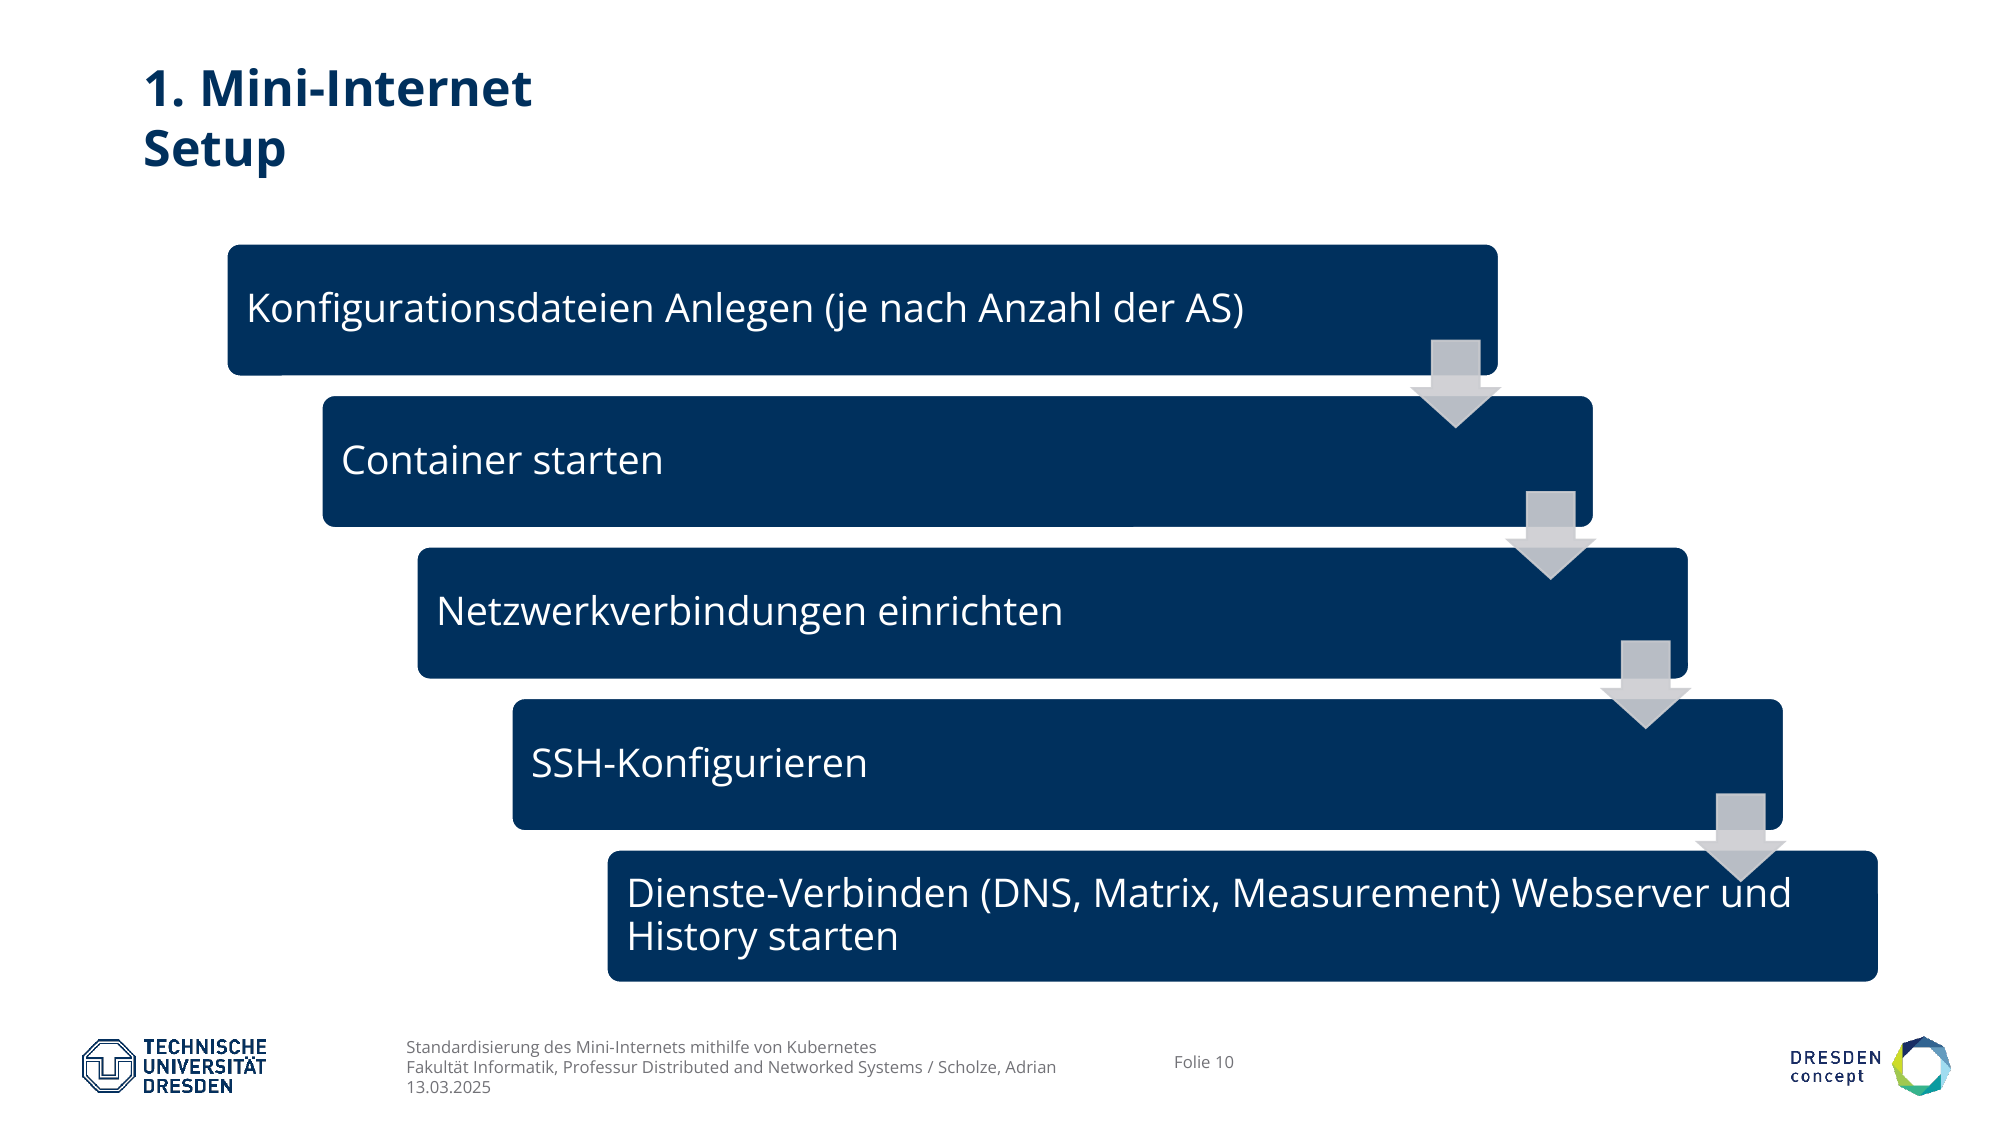

# 1. Mini-Internet Setup
Konfigurationsdateien Anlegen (je nach Anzahl der AS)
Container starten
Netzwerkverbindungen einrichten
SSH-Konfigurieren
Dienste-Verbinden (DNS, Matrix, Measurement) Webserver und History starten